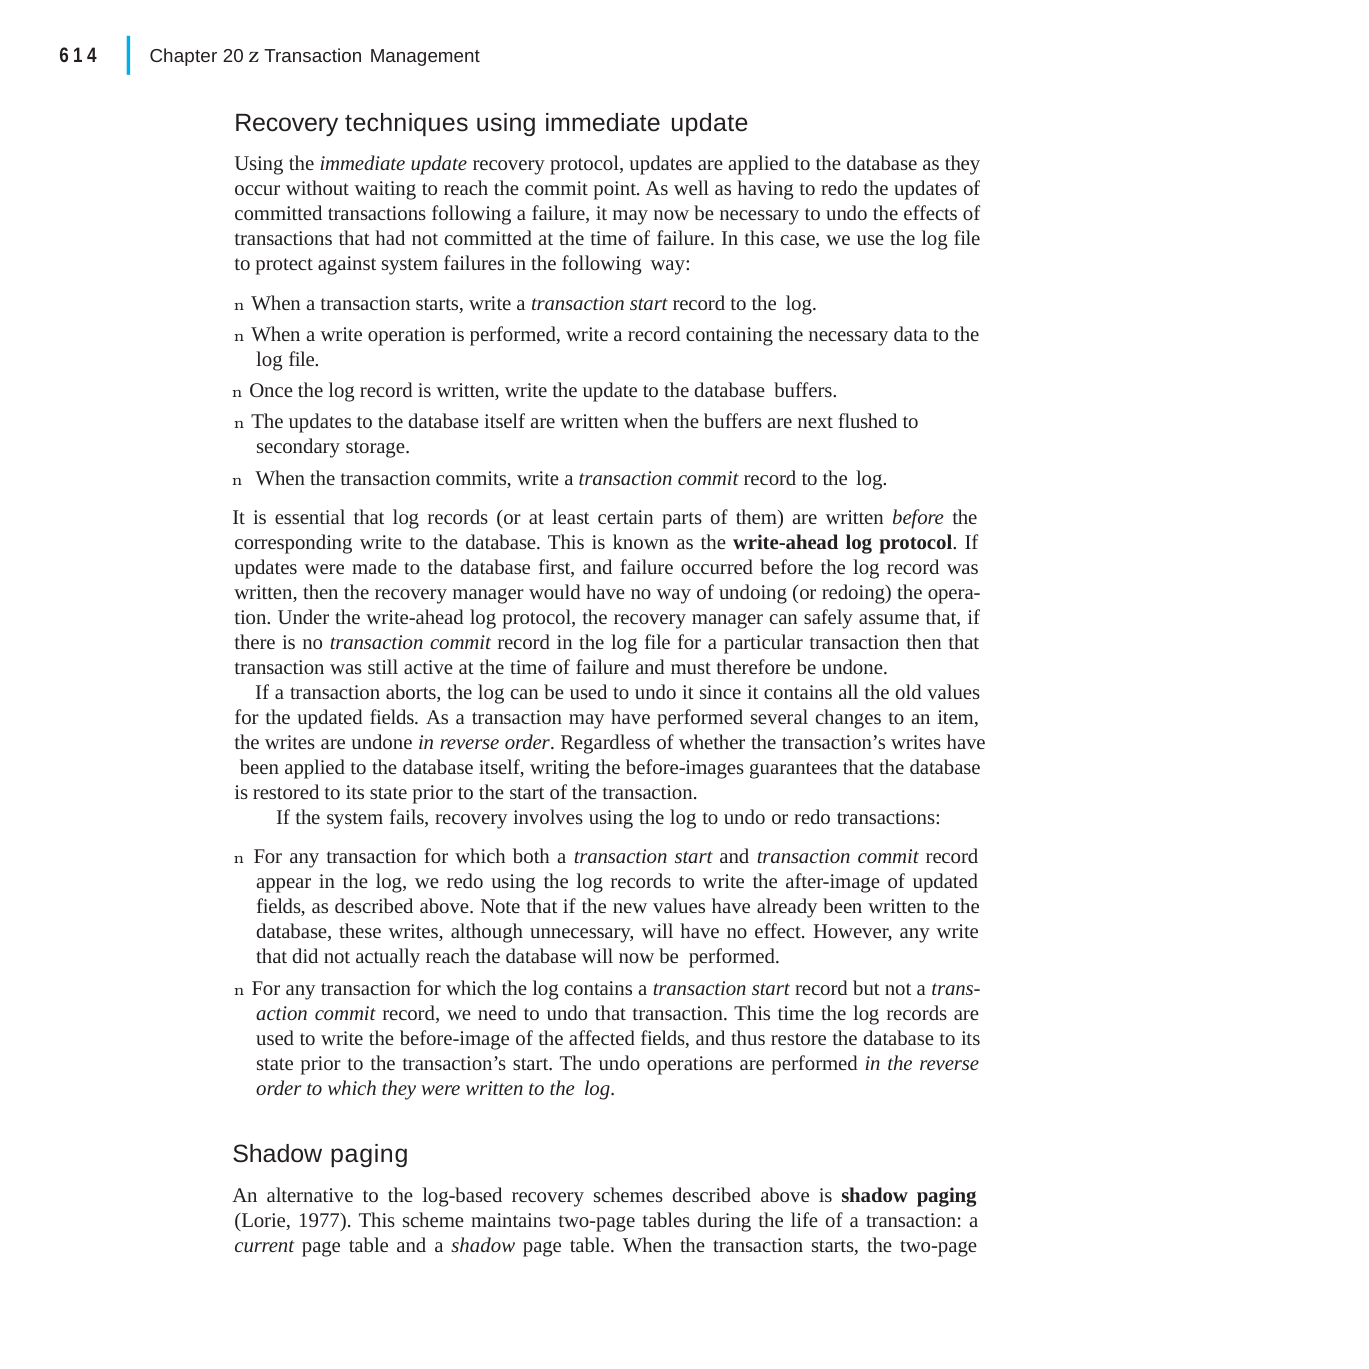

|
614
Chapter 20 z Transaction Management
Recovery techniques using immediate update
Using the immediate update recovery protocol, updates are applied to the database as they  occur without waiting to reach the commit point. As well as having to redo the updates of  committed transactions following a failure, it may now be necessary to undo the effects of  transactions that had not committed at the time of failure. In this case, we use the log file  to protect against system failures in the following way:
n When a transaction starts, write a transaction start record to the log.
n When a write operation is performed, write a record containing the necessary data to the  log file.
n Once the log record is written, write the update to the database buffers.
n The updates to the database itself are written when the buffers are next flushed to  secondary storage.
n  When the transaction commits, write a transaction commit record to the log.
It is essential that log records (or at least certain parts of them) are written before the  corresponding write to the database. This is known as the write-ahead log protocol. If  updates were made to the database first, and failure occurred before the log record was  written, then the recovery manager would have no way of undoing (or redoing) the opera-  tion. Under the write-ahead log protocol, the recovery manager can safely assume that, if  there is no transaction commit record in the log file for a particular transaction then that  transaction was still active at the time of failure and must therefore be undone.
If a transaction aborts, the log can be used to undo it since it contains all the old values  for the updated fields. As a transaction may have performed several changes to an item,  the writes are undone in reverse order. Regardless of whether the transaction’s writes have  been applied to the database itself, writing the before-images guarantees that the database  is restored to its state prior to the start of the transaction.
If the system fails, recovery involves using the log to undo or redo transactions:
n For any transaction for which both a transaction start and transaction commit record  appear in the log, we redo using the log records to write the after-image of updated  fields, as described above. Note that if the new values have already been written to the  database, these writes, although unnecessary, will have no effect. However, any write  that did not actually reach the database will now be performed.
n For any transaction for which the log contains a transaction start record but not a trans-  action commit record, we need to undo that transaction. This time the log records are  used to write the before-image of the affected fields, and thus restore the database to its  state prior to the transaction’s start. The undo operations are performed in the reverse  order to which they were written to the log.

Shadow paging
An alternative to the log-based recovery schemes described above is shadow paging  (Lorie, 1977). This scheme maintains two-page tables during the life of a transaction: a  current page table and a shadow page table. When the transaction starts, the two-page